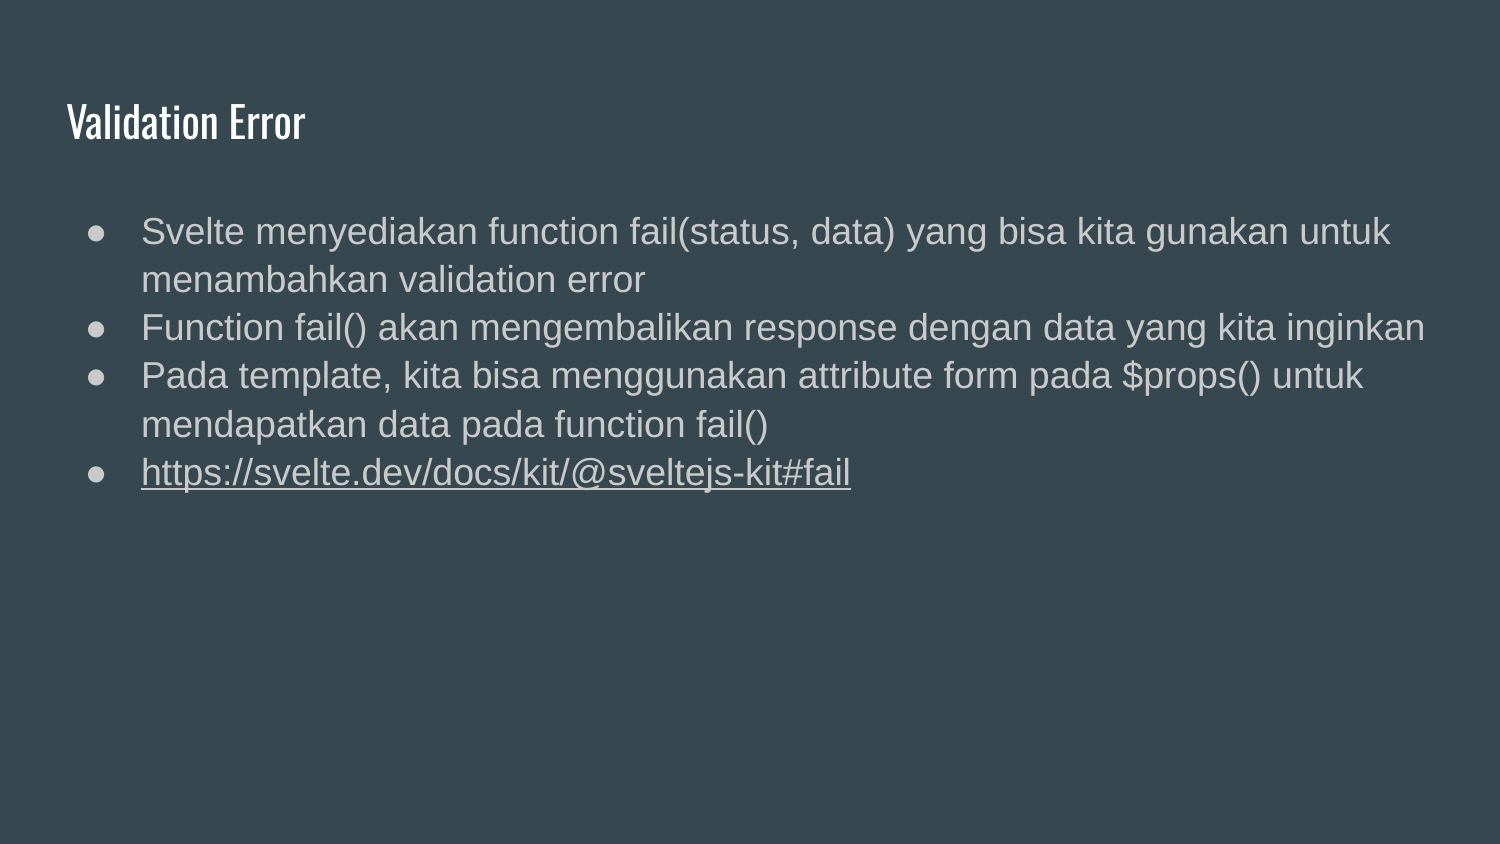

# Validation Error
Svelte menyediakan function fail(status, data) yang bisa kita gunakan untuk menambahkan validation error
Function fail() akan mengembalikan response dengan data yang kita inginkan
Pada template, kita bisa menggunakan attribute form pada $props() untuk mendapatkan data pada function fail()
https://svelte.dev/docs/kit/@sveltejs-kit#fail